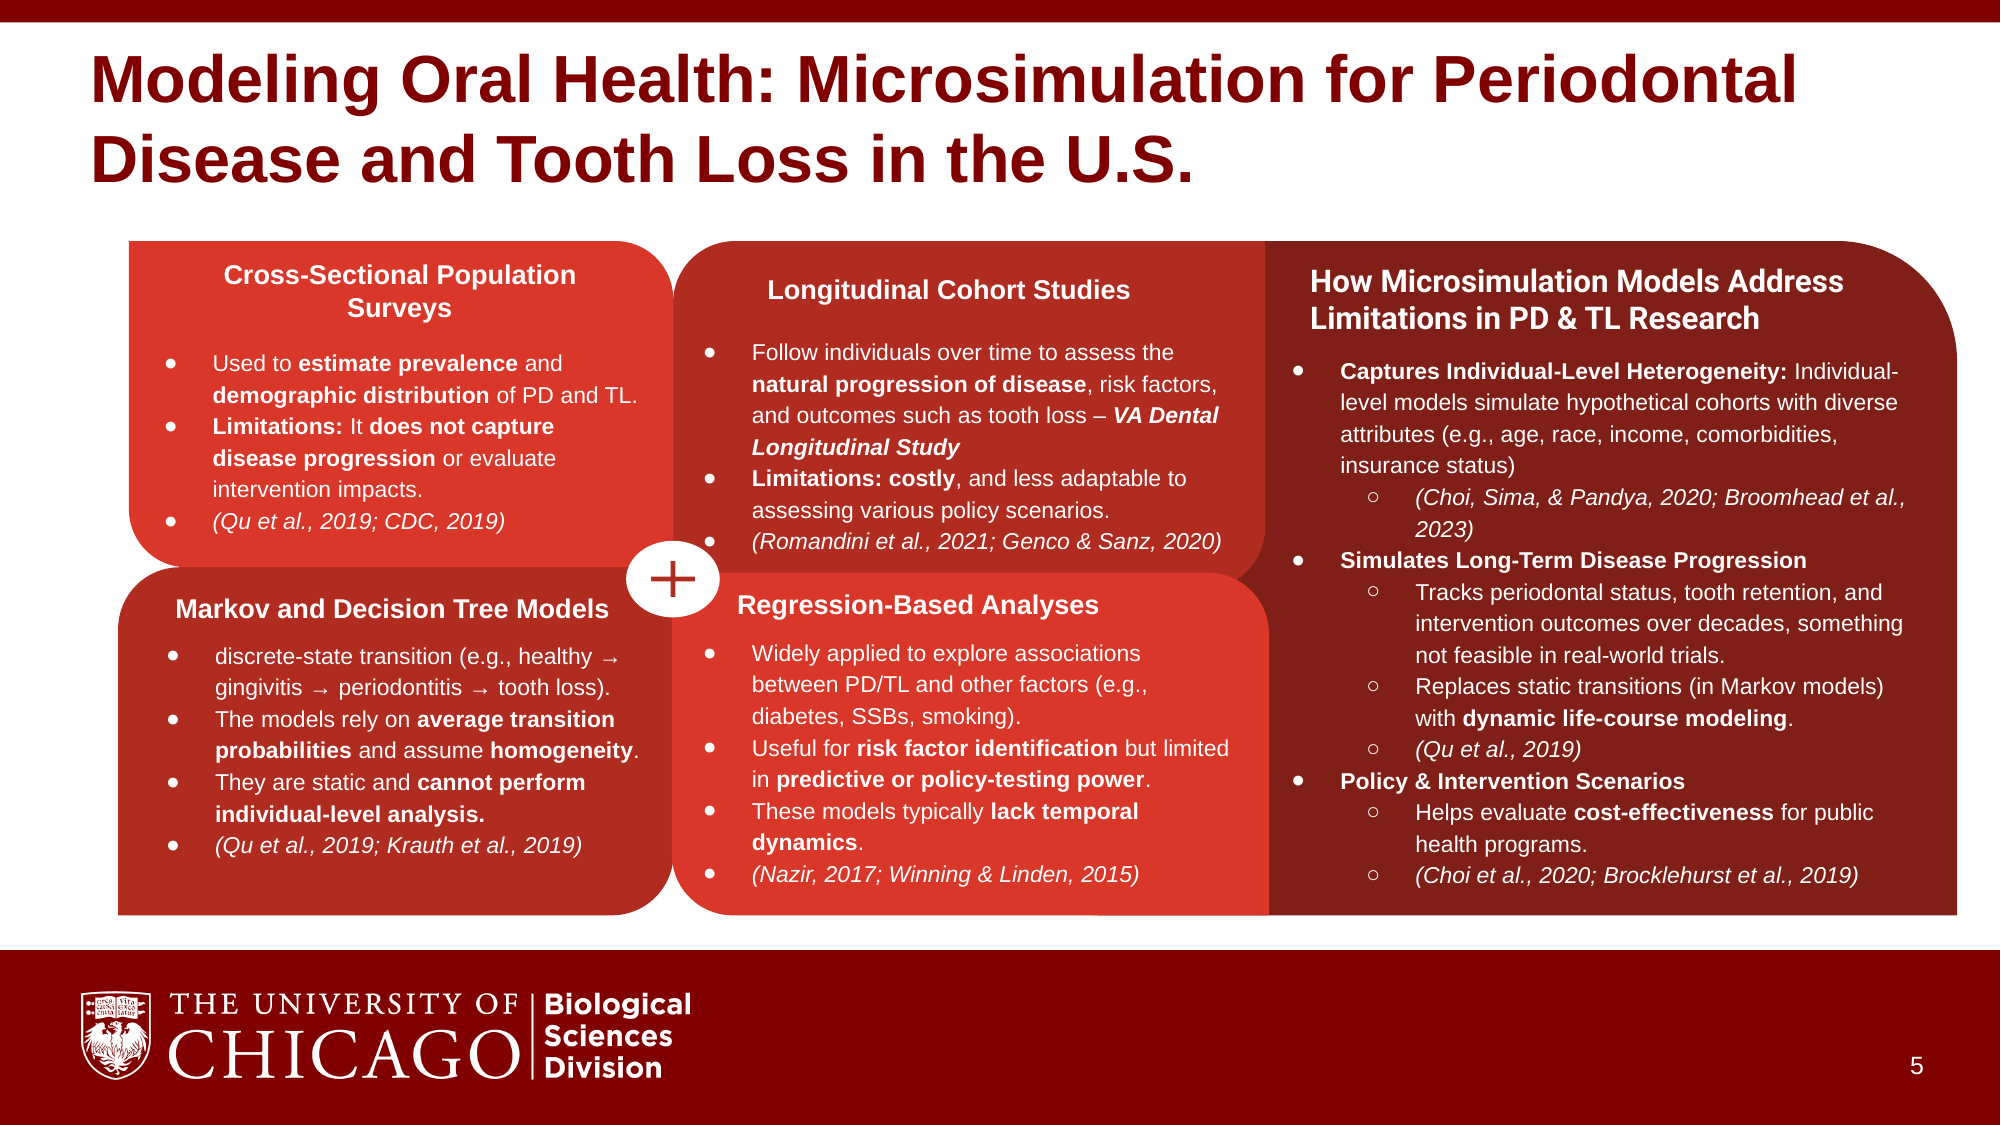

# Modeling Oral Health: Microsimulation for Periodontal Disease and Tooth Loss in the U.S.

How Microsimulation Models Address Limitations in PD & TL Research
Captures Individual-Level Heterogeneity: Individual-level models simulate hypothetical cohorts with diverse attributes (e.g., age, race, income, comorbidities, insurance status)
(Choi, Sima, & Pandya, 2020; Broomhead et al., 2023)
Simulates Long-Term Disease Progression
Tracks periodontal status, tooth retention, and intervention outcomes over decades, something not feasible in real-world trials.
Replaces static transitions (in Markov models) with dynamic life-course modeling.
(Qu et al., 2019)
Policy & Intervention Scenarios
Helps evaluate cost-effectiveness for public health programs.
(Choi et al., 2020; Brocklehurst et al., 2019)

Longitudinal Cohort Studies
Follow individuals over time to assess the natural progression of disease, risk factors, and outcomes such as tooth loss – VA Dental Longitudinal Study
Limitations: costly, and less adaptable to assessing various policy scenarios.
(Romandini et al., 2021; Genco & Sanz, 2020)

Cross-Sectional Population Surveys
Used to estimate prevalence and demographic distribution of PD and TL.
Limitations: It does not capture disease progression or evaluate intervention impacts.
(Qu et al., 2019; CDC, 2019)

Markov and Decision Tree Models
discrete-state transition (e.g., healthy → gingivitis → periodontitis → tooth loss).
The models rely on average transition probabilities and assume homogeneity.
They are static and cannot perform individual-level analysis.
(Qu et al., 2019; Krauth et al., 2019)

Regression-Based Analyses

Widely applied to explore associations between PD/TL and other factors (e.g., diabetes, SSBs, smoking).
Useful for risk factor identification but limited in predictive or policy-testing power.
These models typically lack temporal dynamics.
(Nazir, 2017; Winning & Linden, 2015)

5